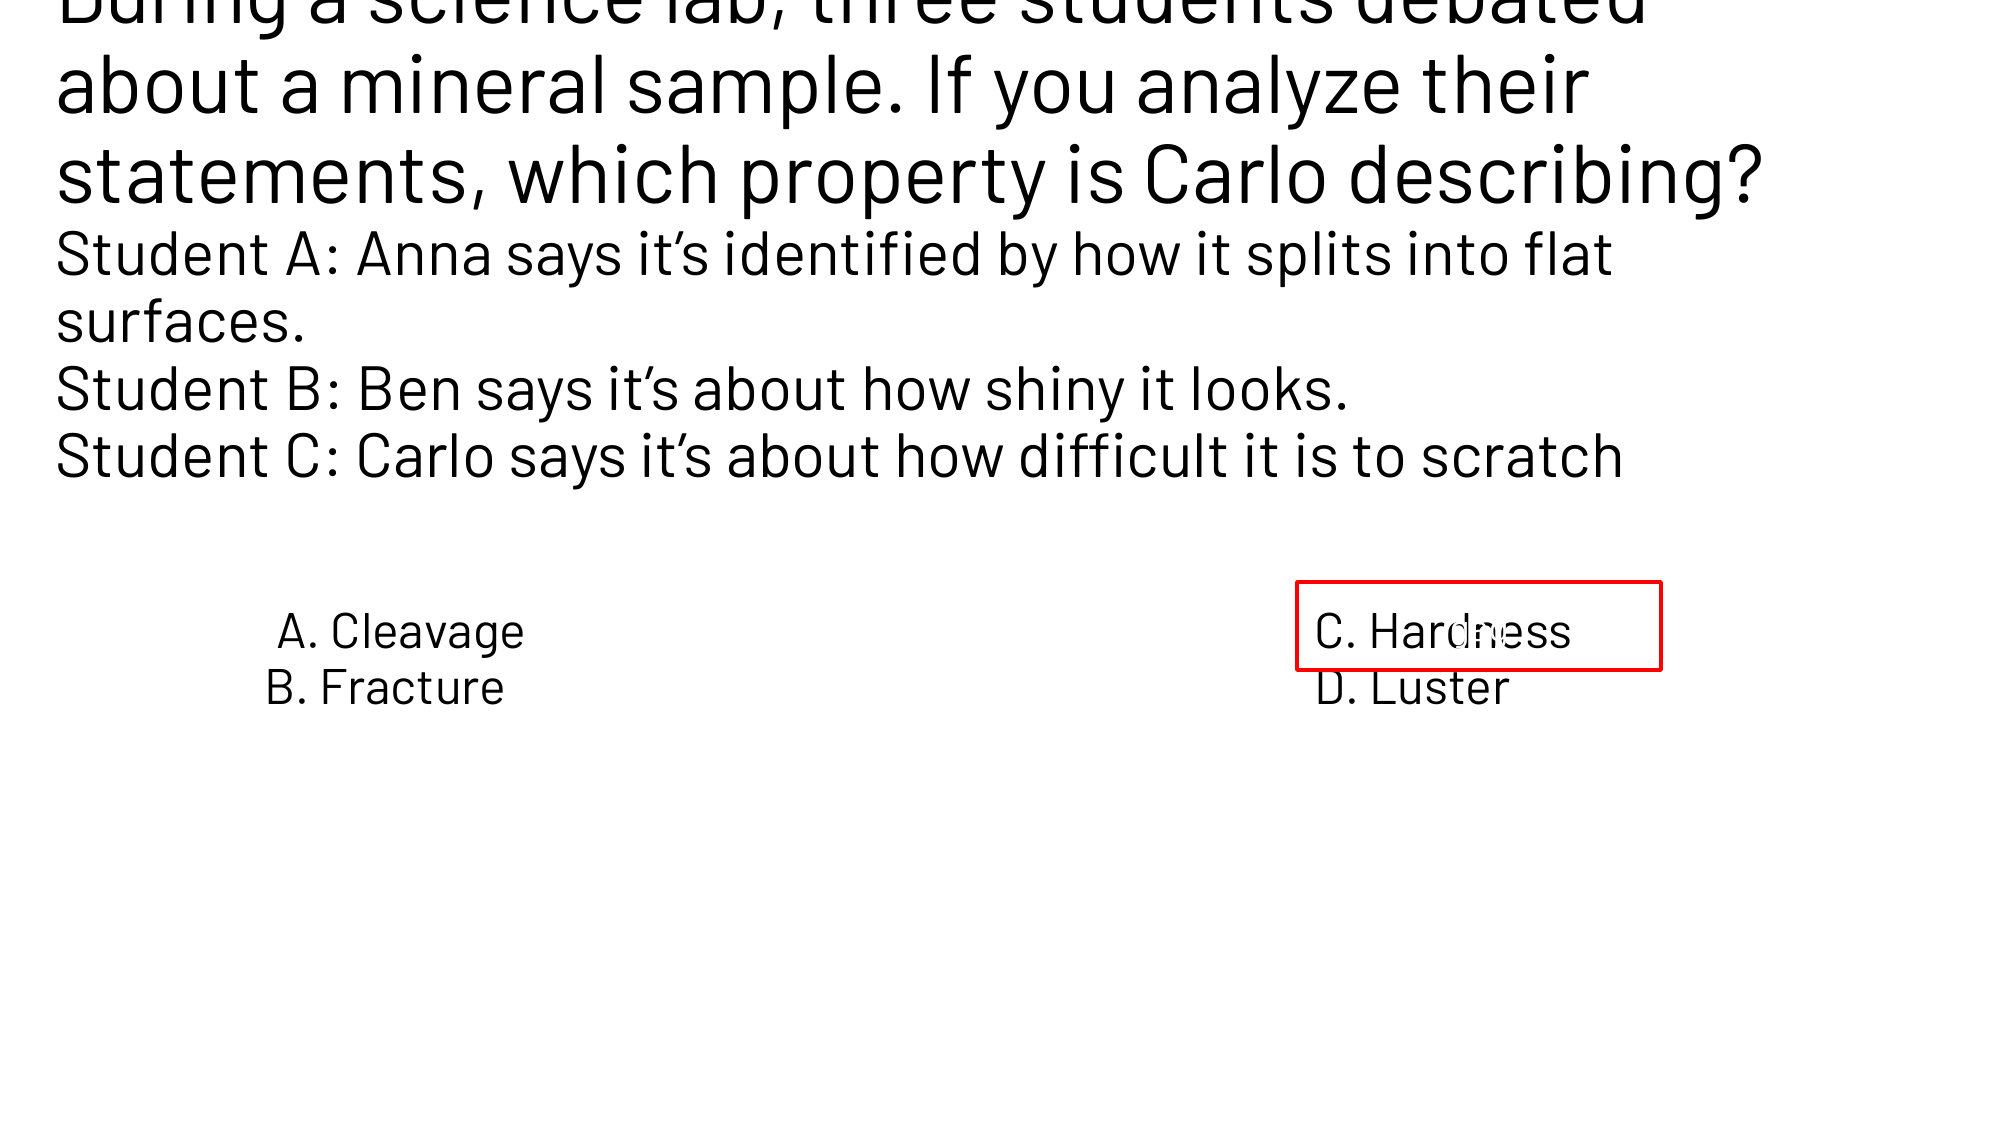

# During a science lab, three students debated about a mineral sample. If you analyze their statements, which property is Carlo describing? Student A: Anna says it’s identified by how it splits into flat surfaces. Student B: Ben says it’s about how shiny it looks. Student C: Carlo says it’s about how difficult it is to scratch
gag
 A. Cleavage						C. Hardness
B. Fracture						D. Luster